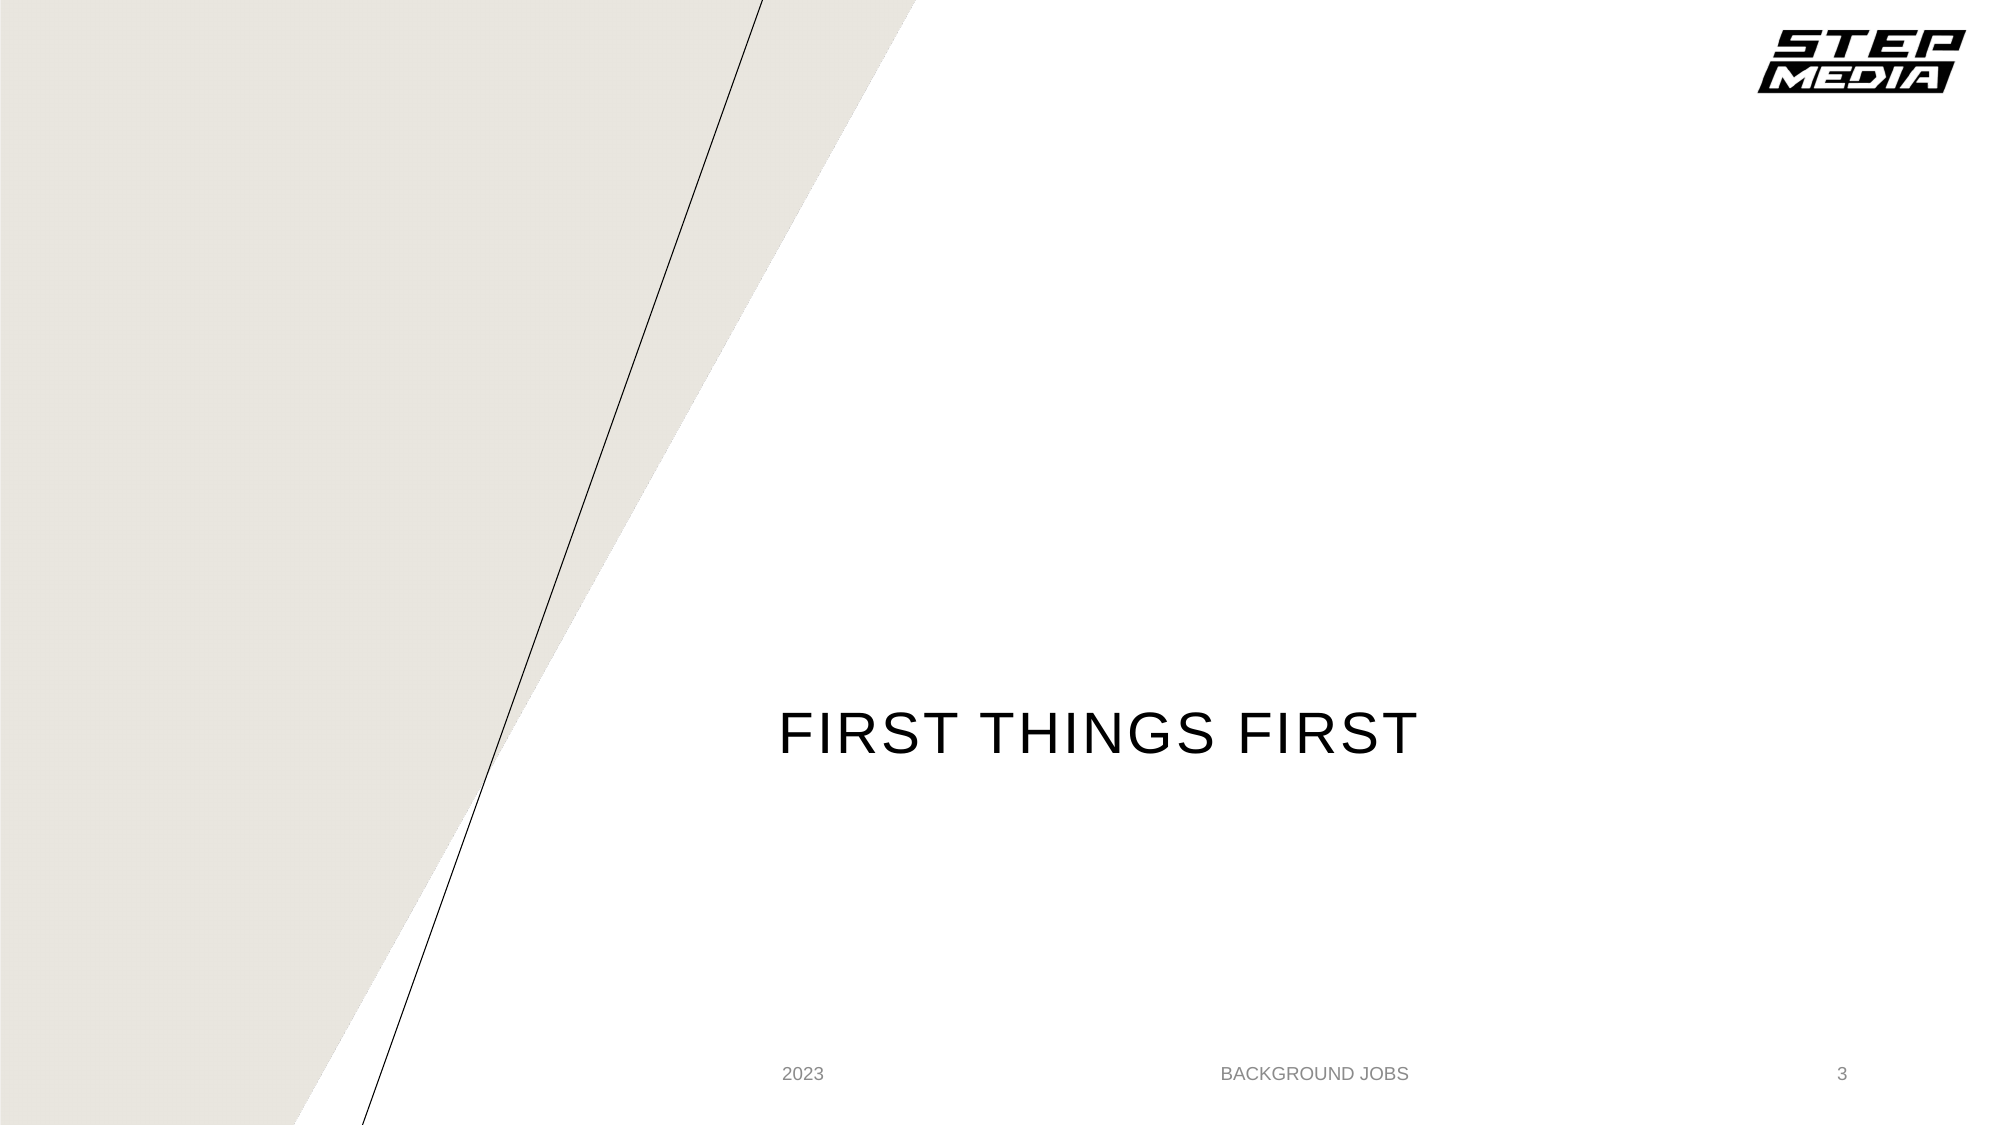

# First things First​

2023
BACKGROUND JOBS
3